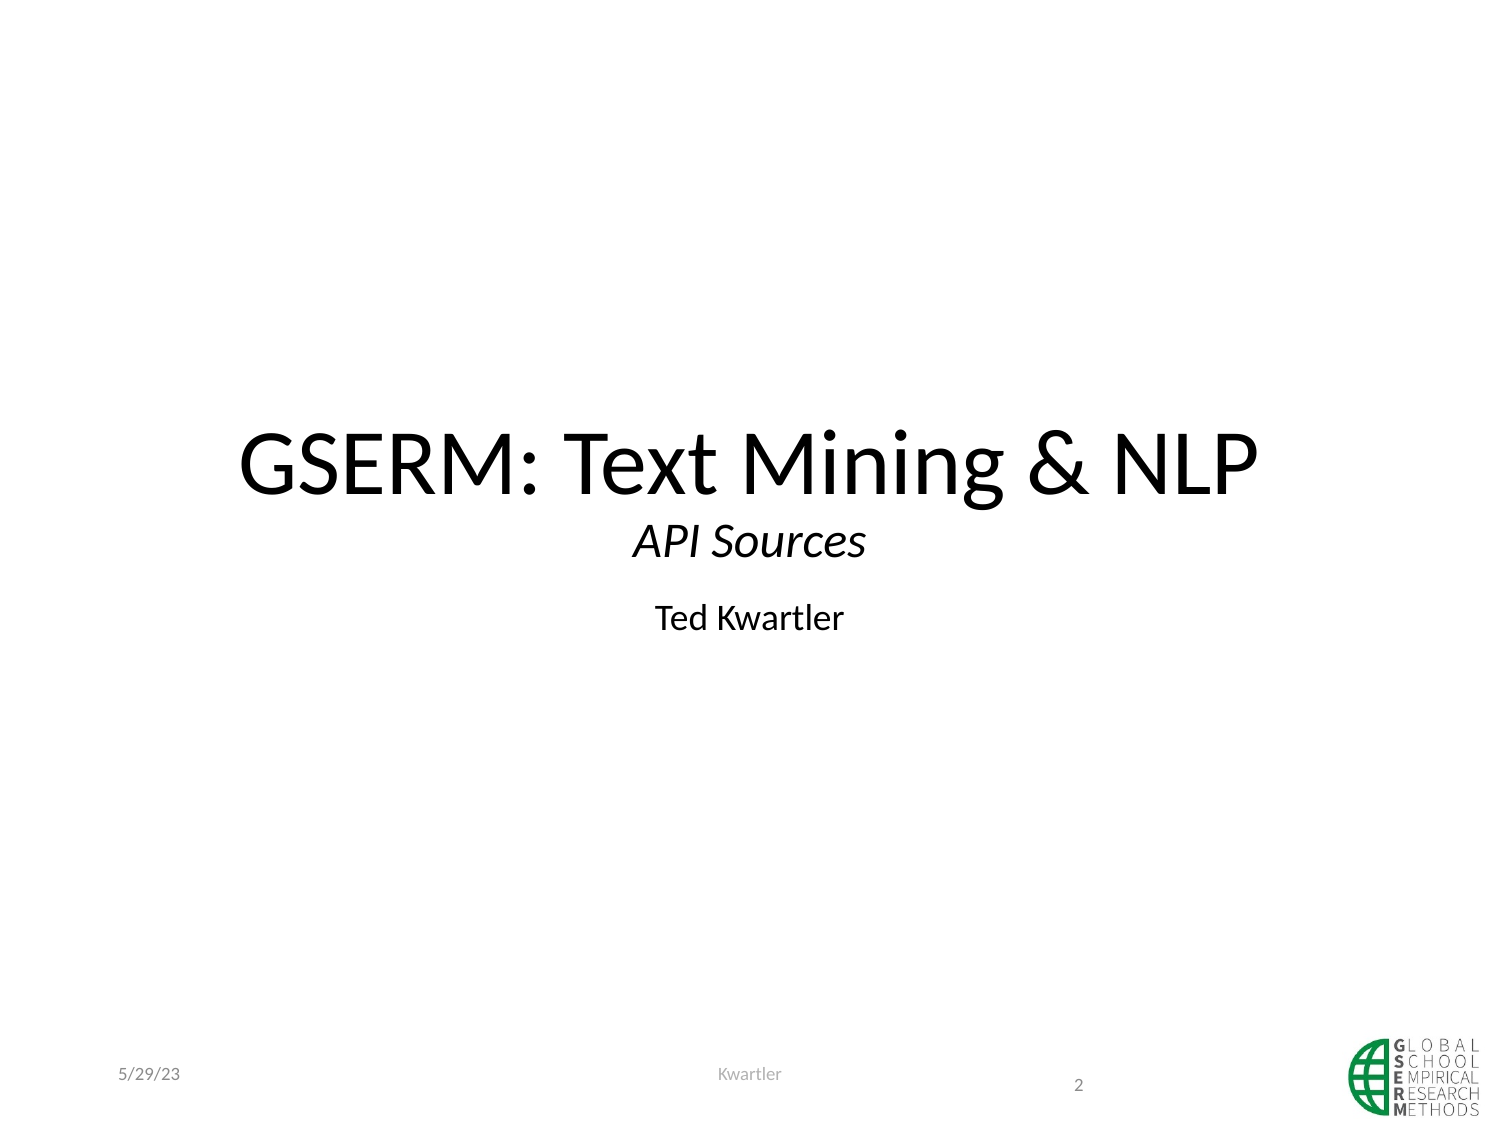

# GSERM: Text Mining & NLP API Sources
Ted Kwartler
5/29/23
Kwartler
2